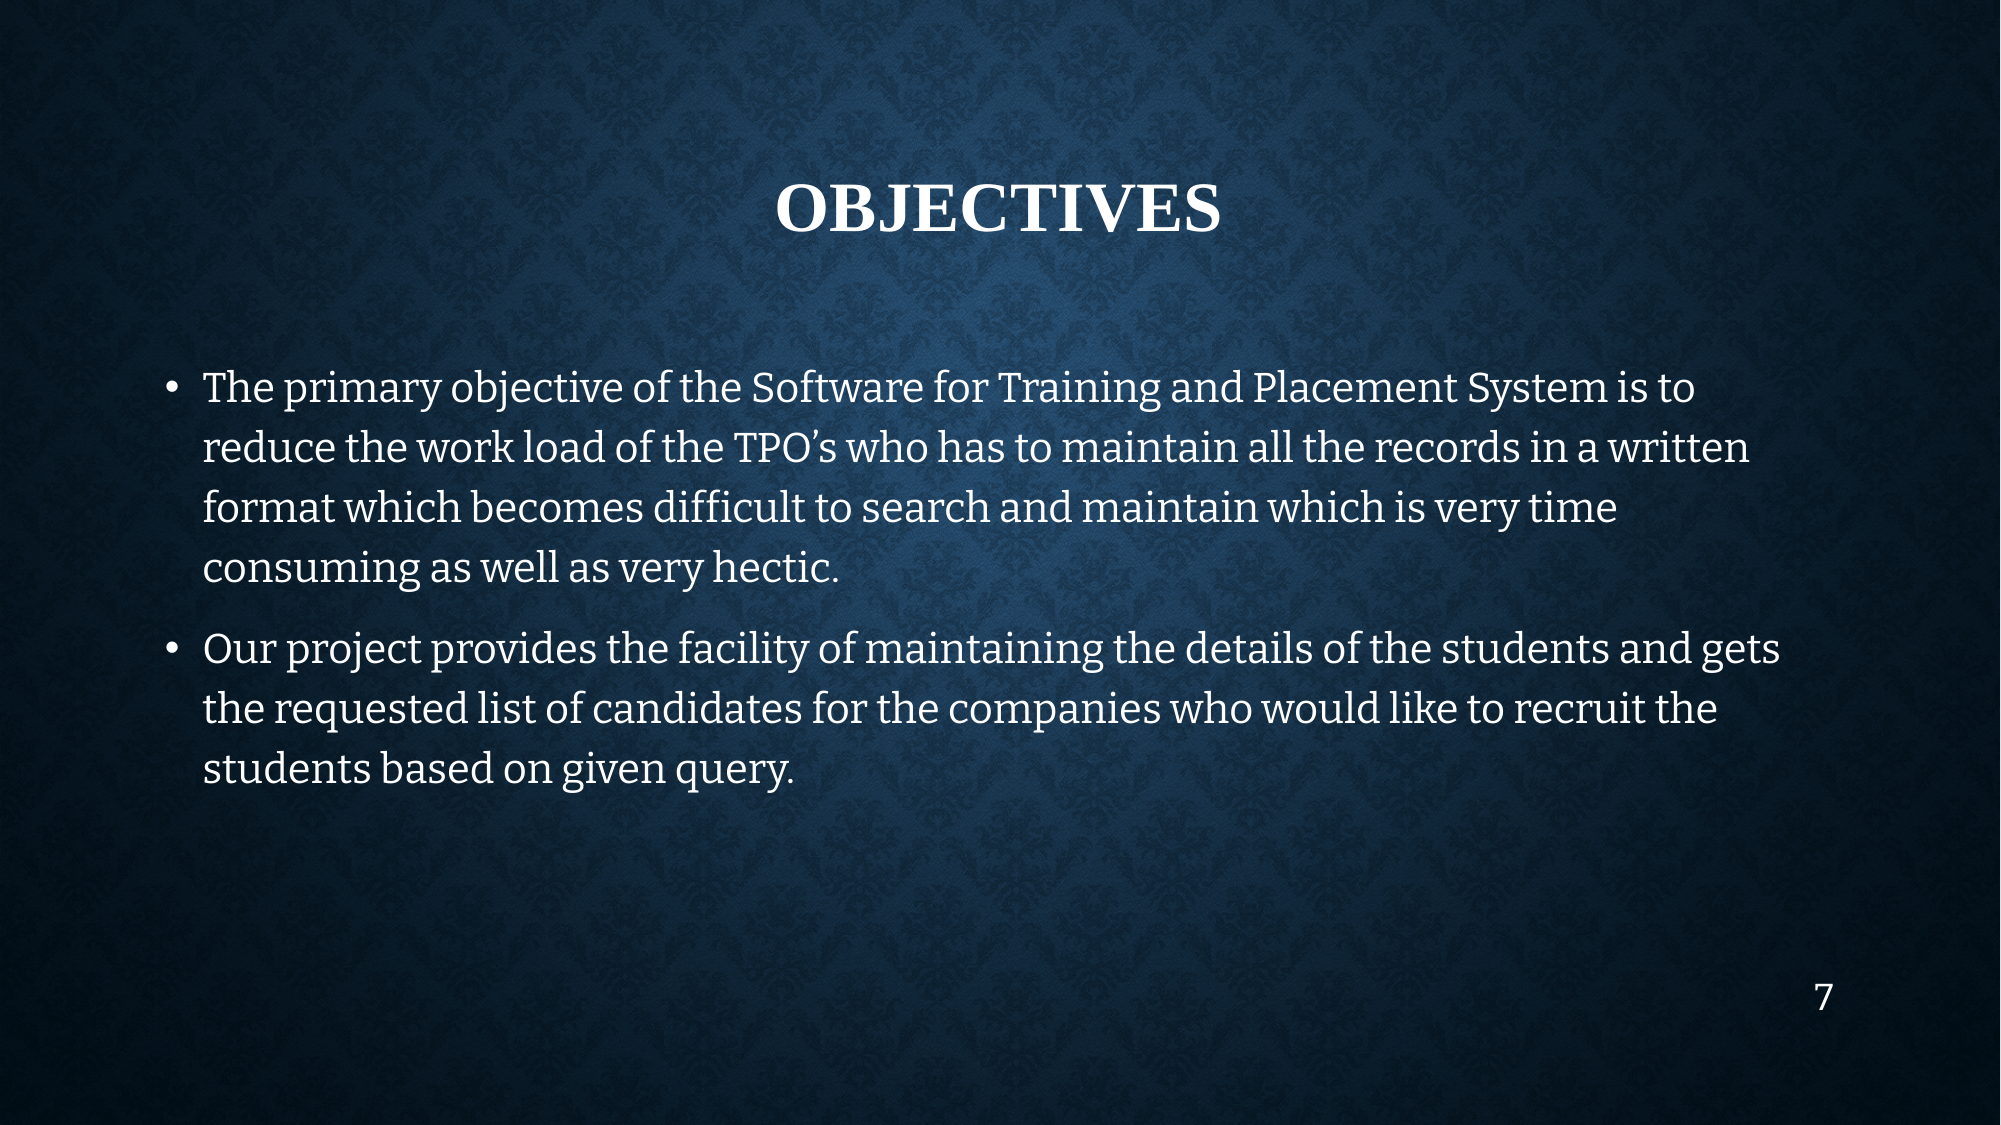

# Objectives
The primary objective of the Software for Training and Placement System is to reduce the work load of the TPO’s who has to maintain all the records in a written format which becomes difficult to search and maintain which is very time consuming as well as very hectic.
Our project provides the facility of maintaining the details of the students and gets the requested list of candidates for the companies who would like to recruit the students based on given query.
7